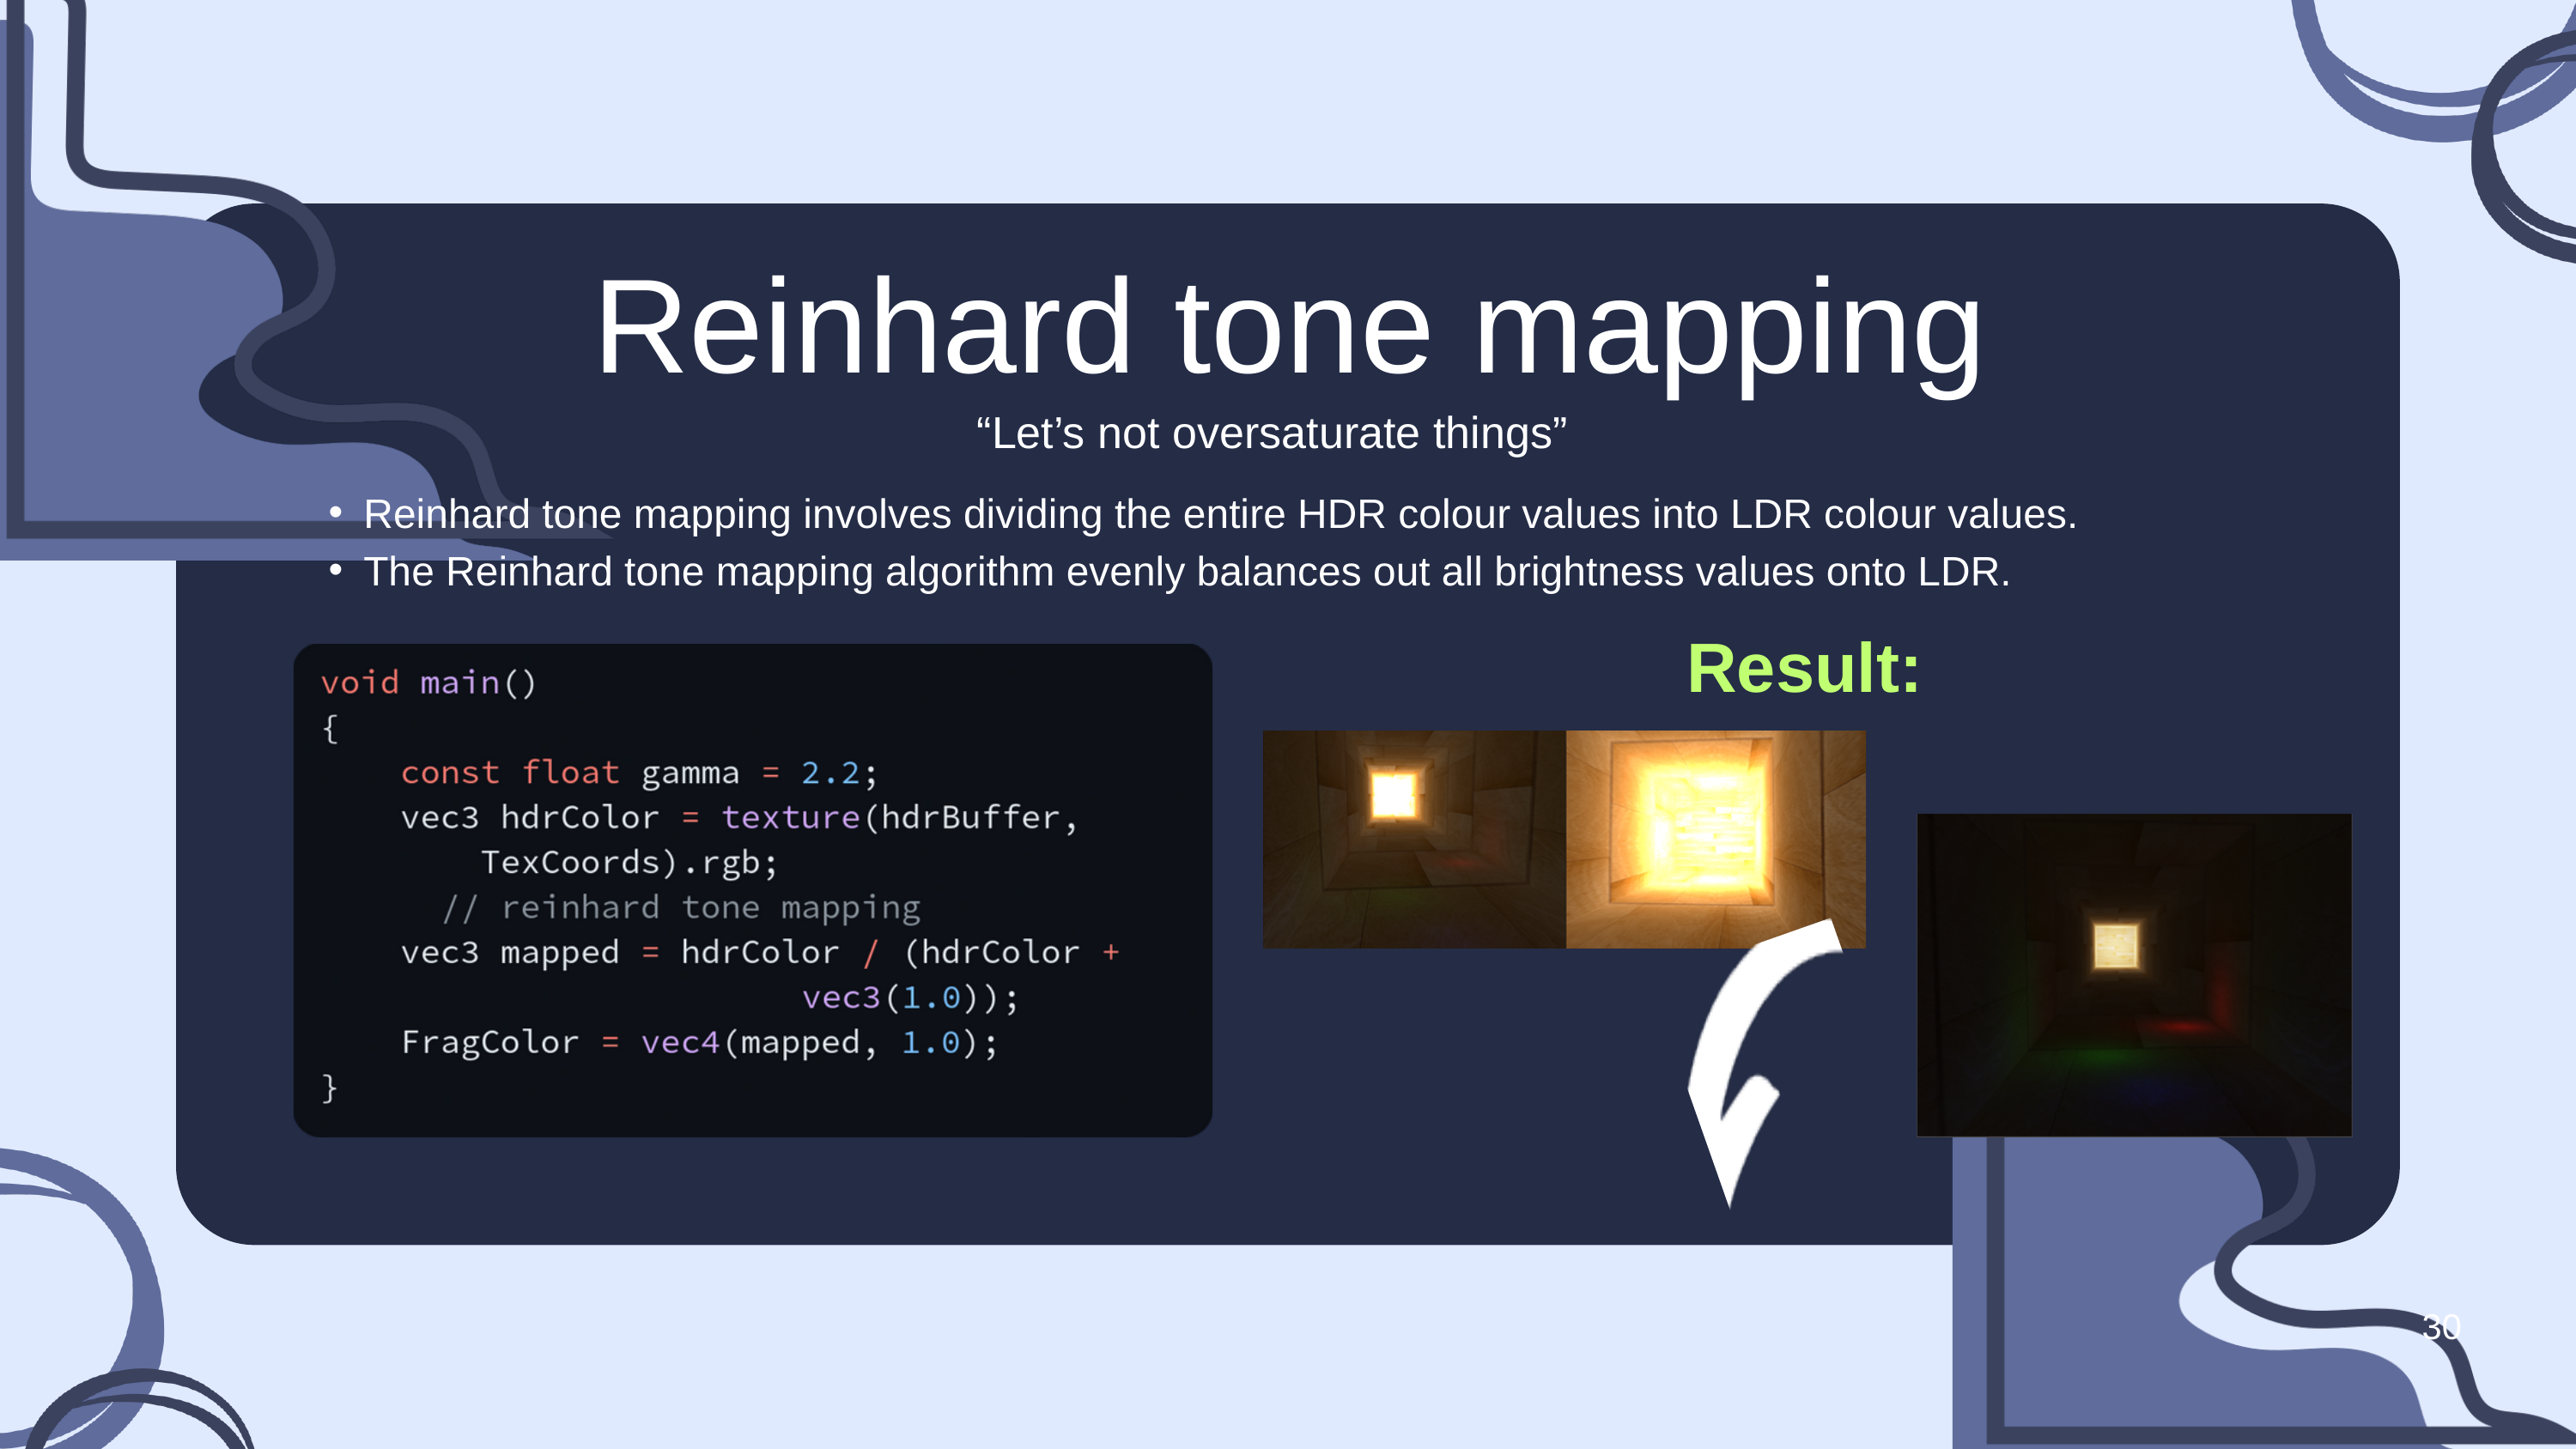

Reinhard tone mapping
“Let’s not oversaturate things”
Reinhard tone mapping involves dividing the entire HDR colour values into LDR colour values.
The Reinhard tone mapping algorithm evenly balances out all brightness values onto LDR.
Result:

30